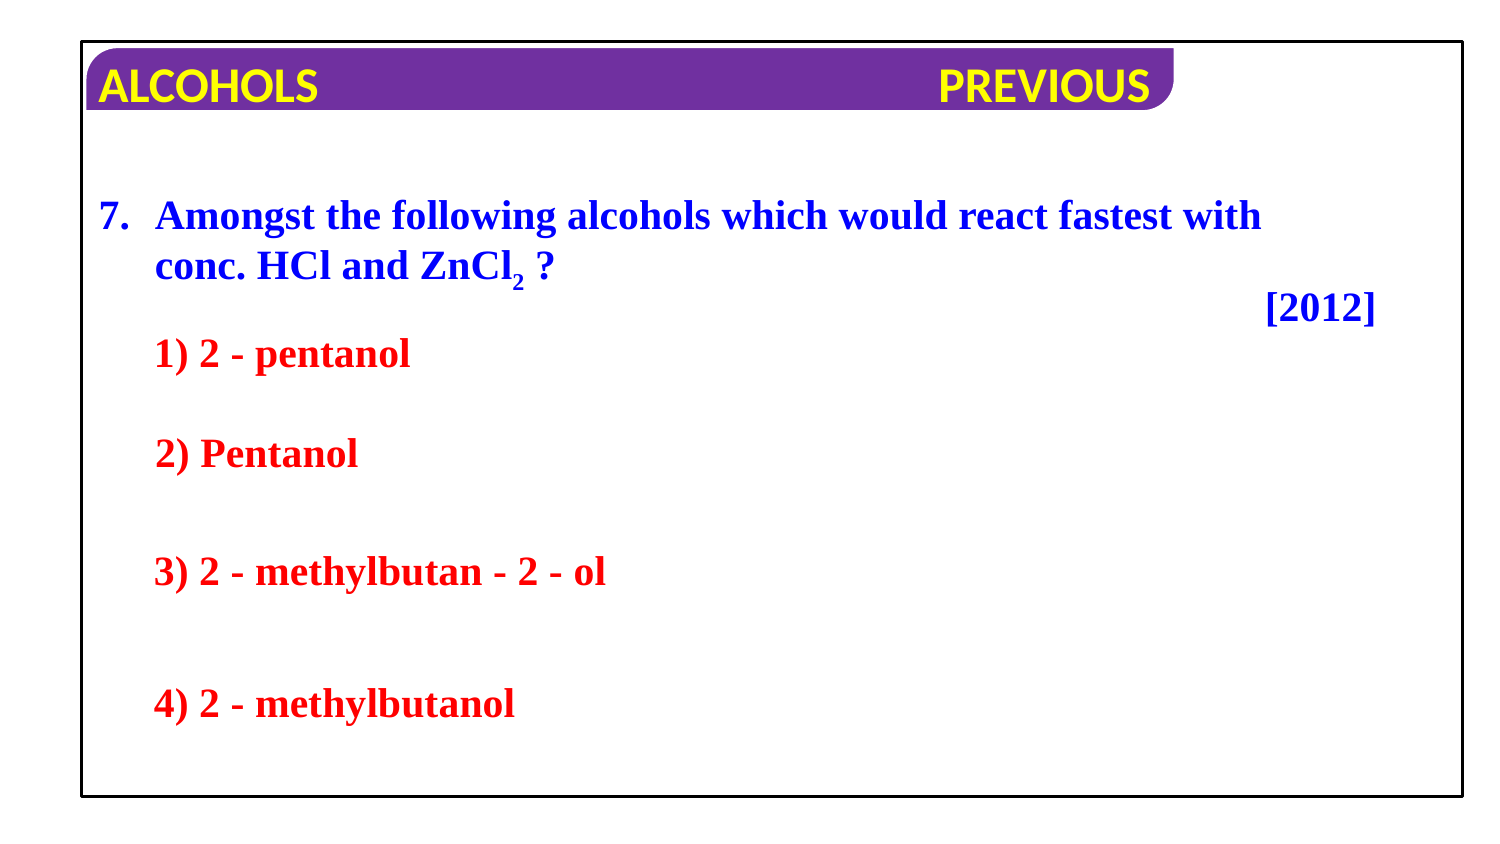

7. 	Amongst the following alcohols which would react fastest with      conc. HCl and ZnCl2 ?
[2012]
1) 2 - pentanol
2) Pentanol
3) 2 - methylbutan - 2 - ol
4) 2 - methylbutanol